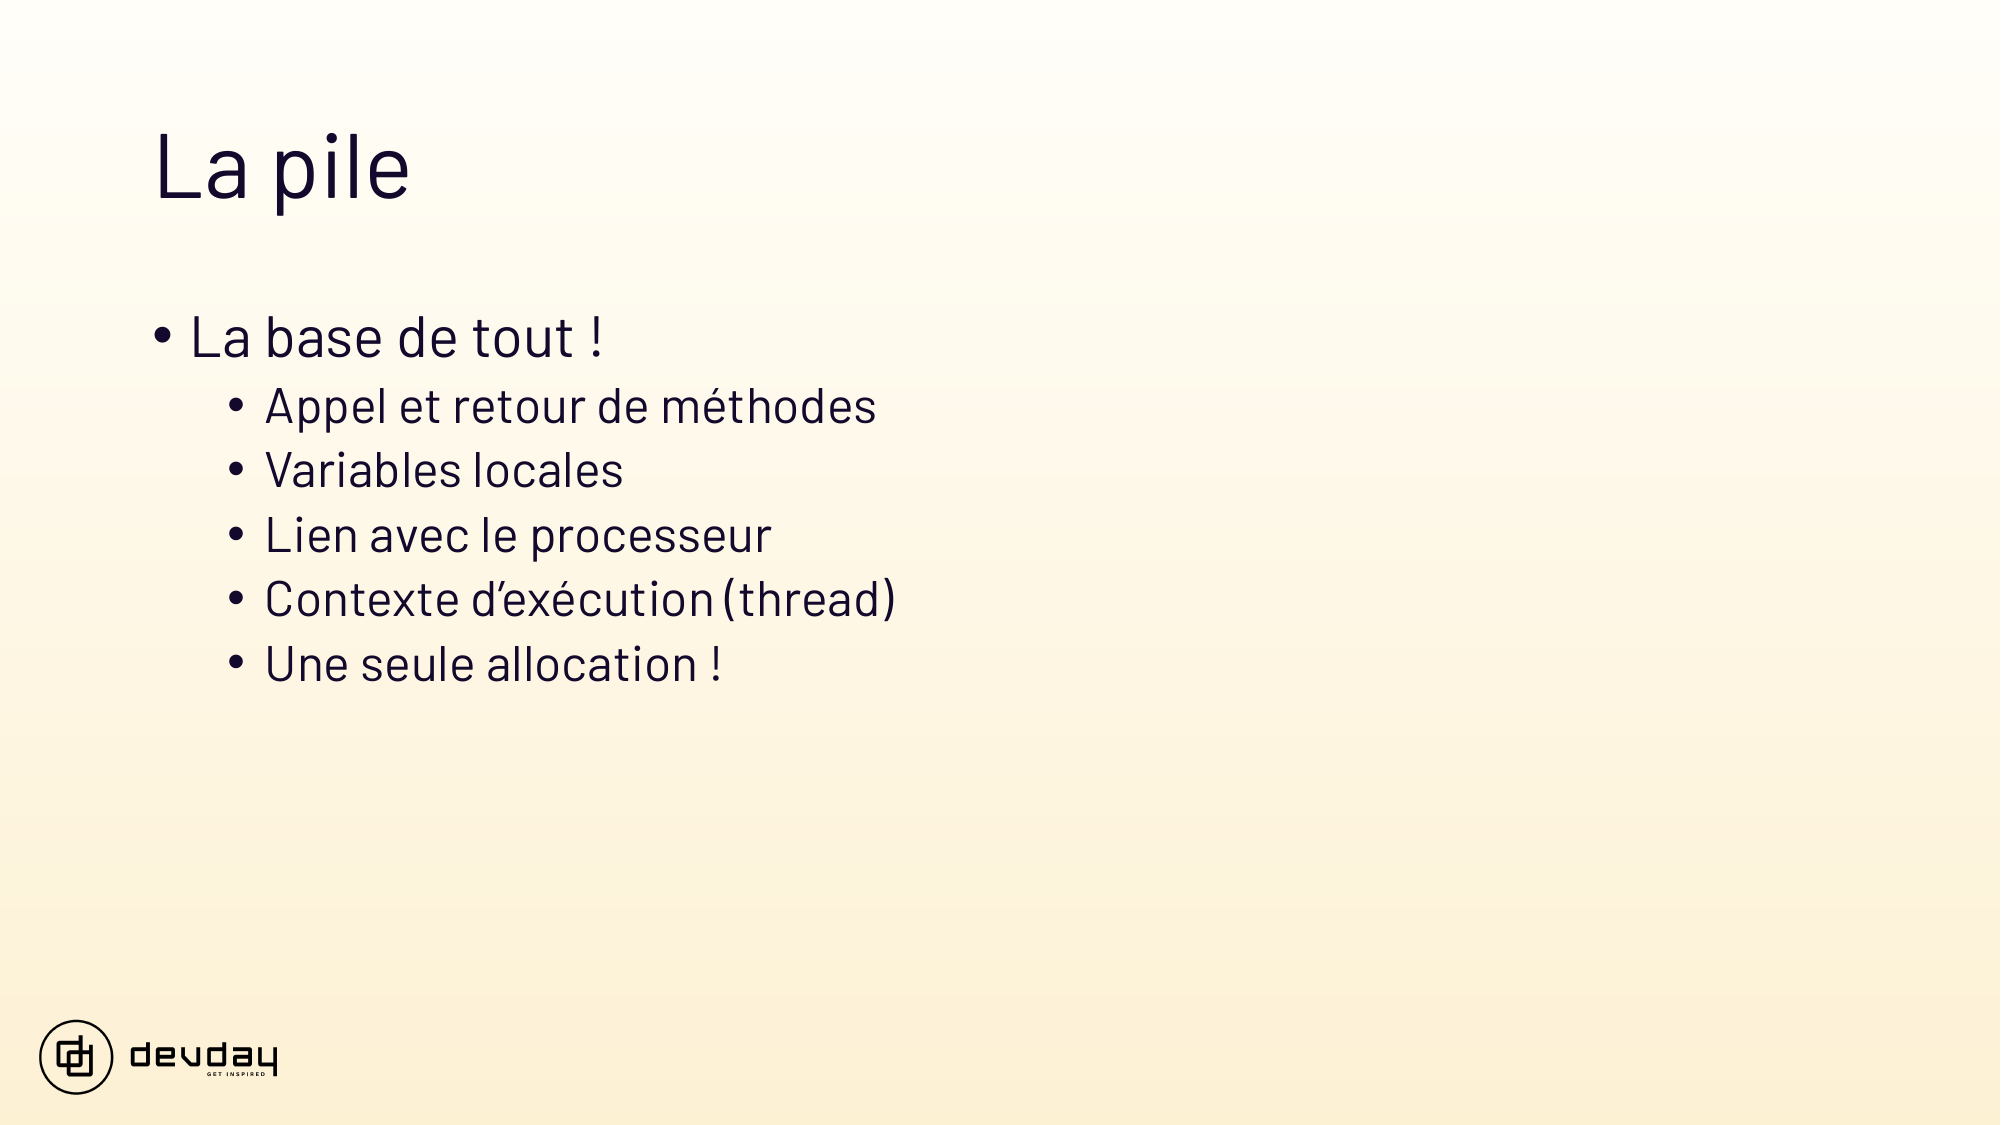

# La pile
La base de tout !
Appel et retour de méthodes
Variables locales
Lien avec le processeur
Contexte d’exécution (thread)
Une seule allocation !